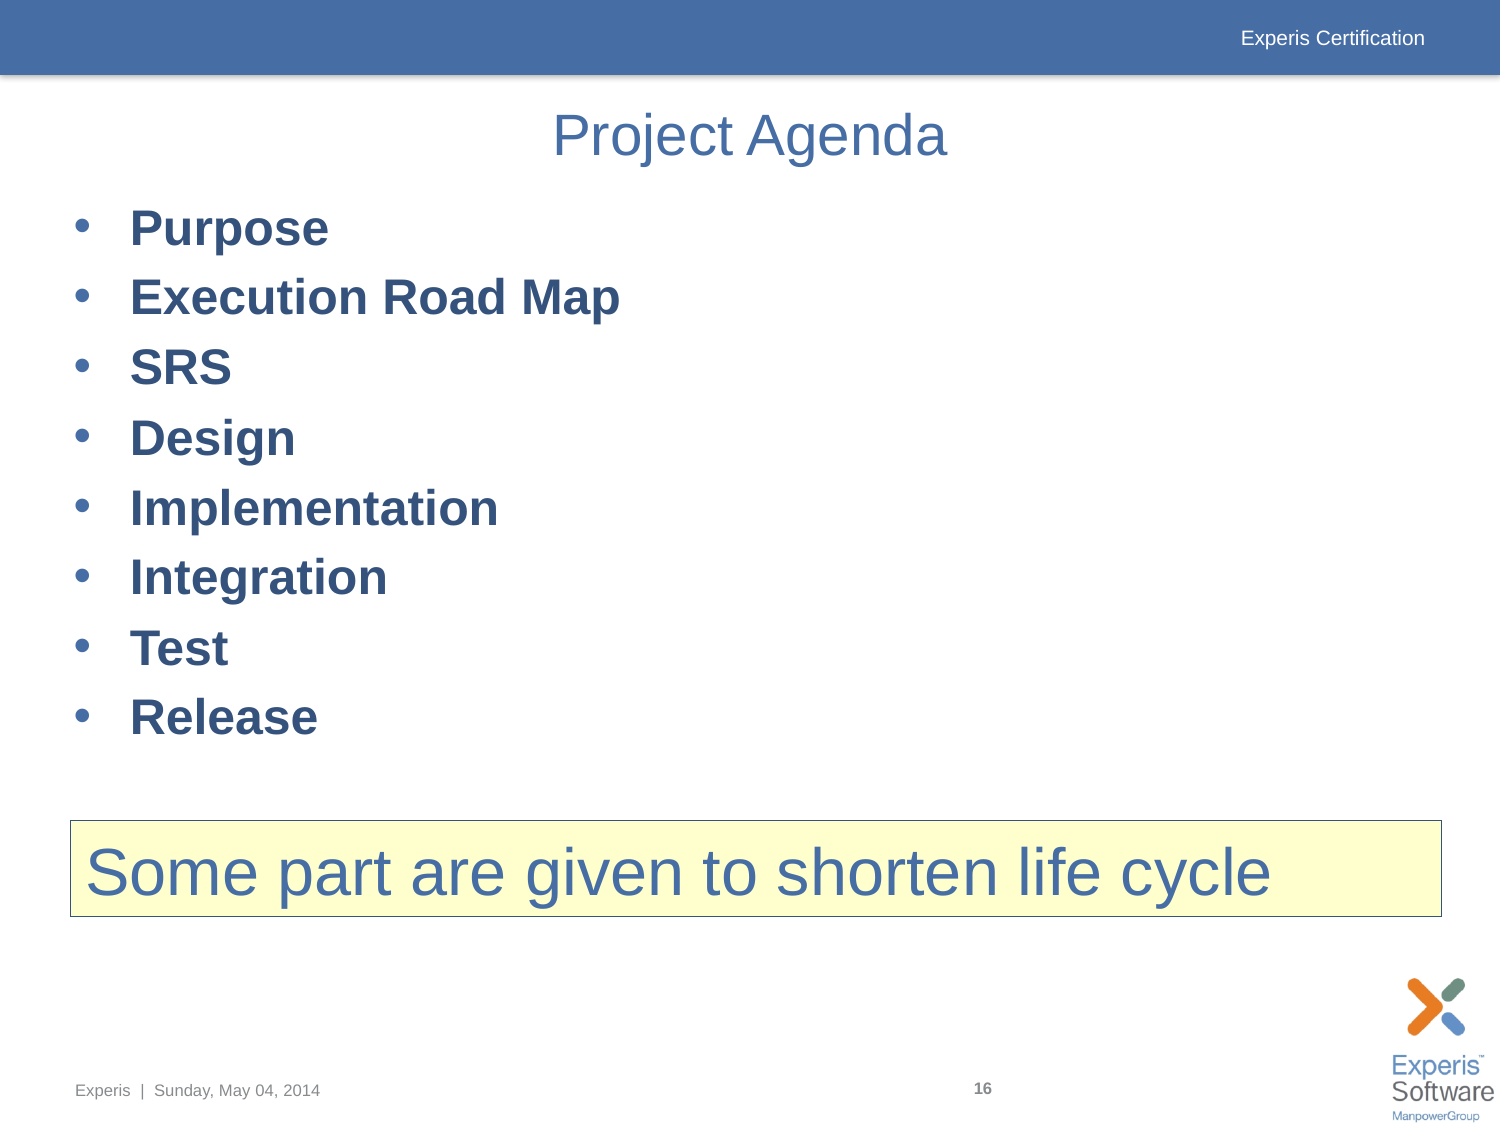

# Project Agenda
Purpose
Execution Road Map
SRS
Design
Implementation
Integration
Test
Release
Some part are given to shorten life cycle